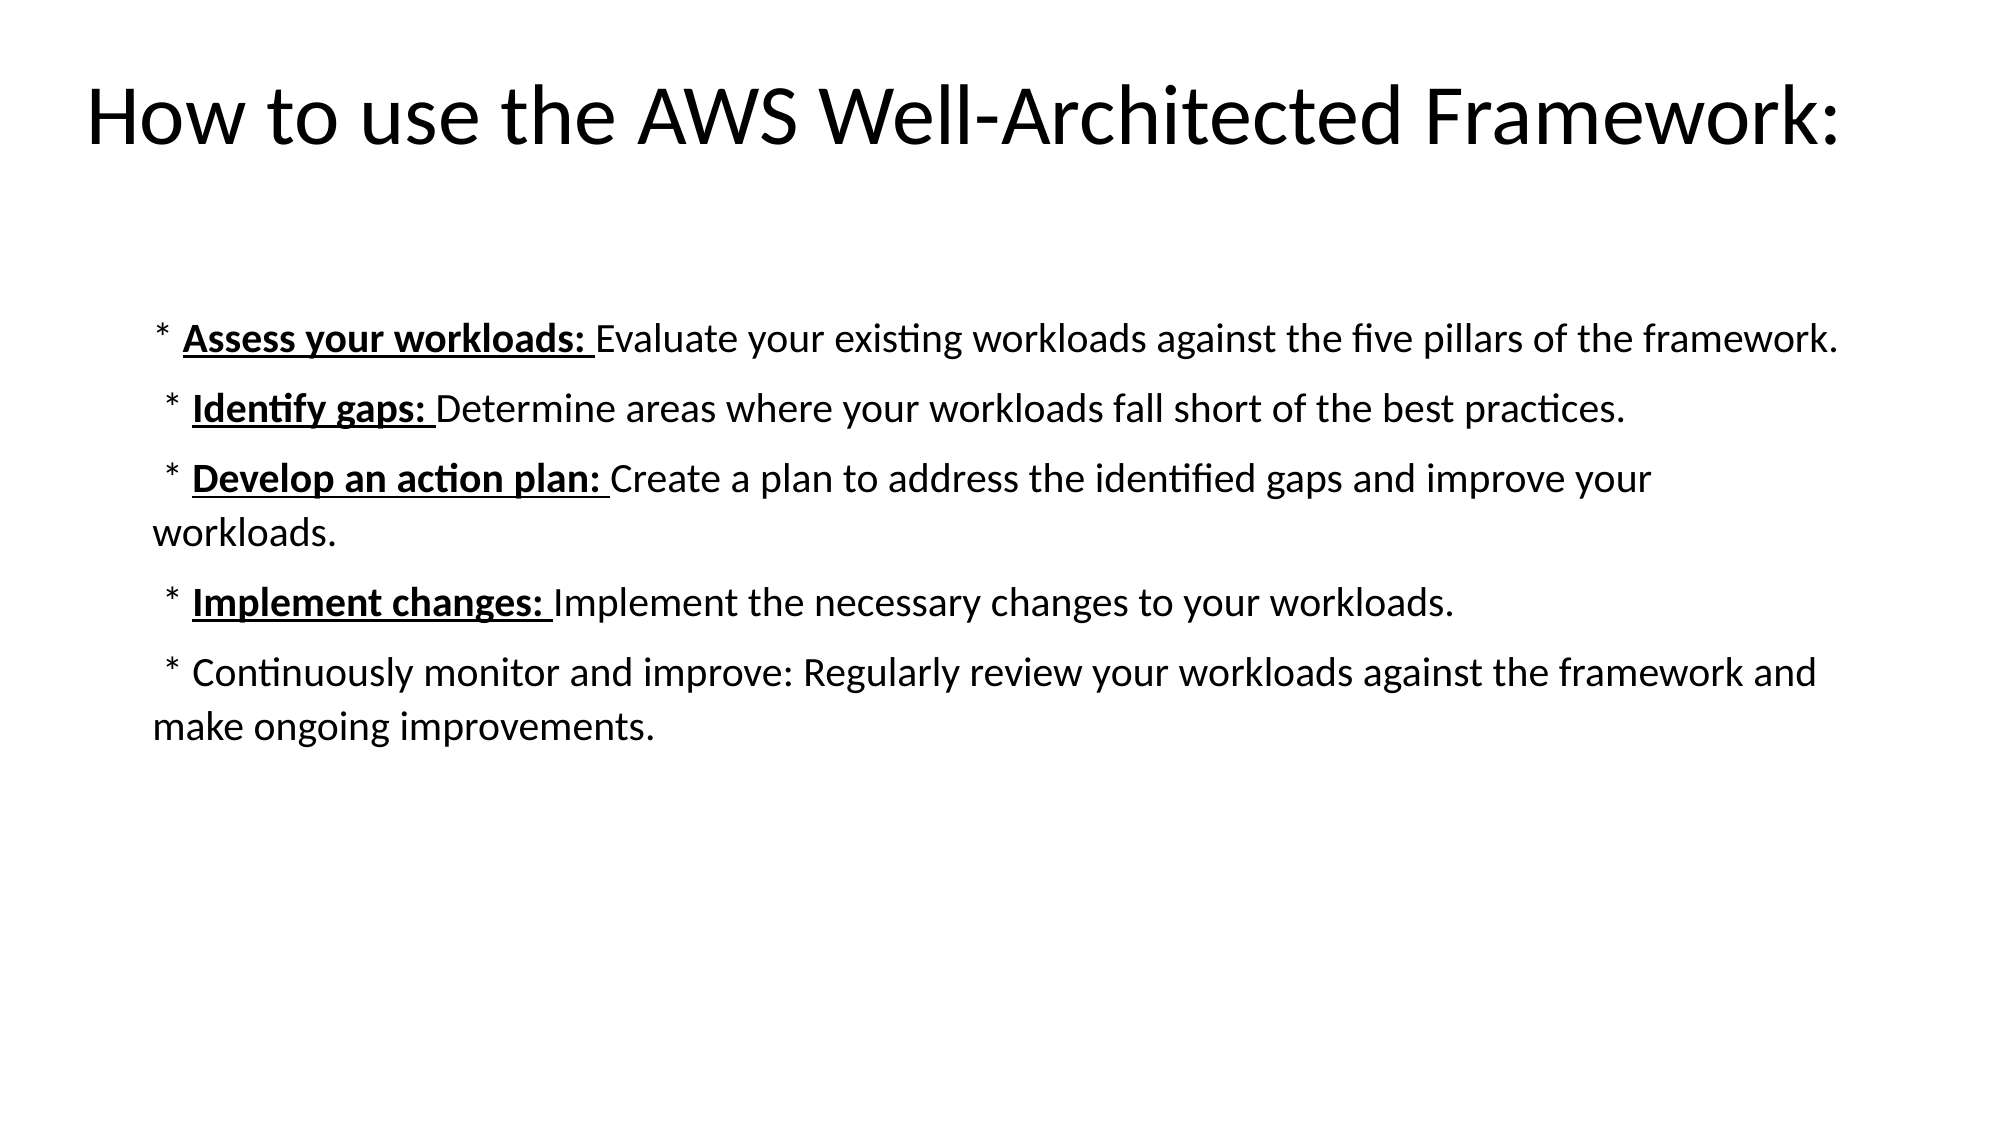

# How to use the AWS Well-Architected Framework:
* Assess your workloads: Evaluate your existing workloads against the five pillars of the framework.
 * Identify gaps: Determine areas where your workloads fall short of the best practices.
 * Develop an action plan: Create a plan to address the identified gaps and improve your workloads.
 * Implement changes: Implement the necessary changes to your workloads.
 * Continuously monitor and improve: Regularly review your workloads against the framework and make ongoing improvements.